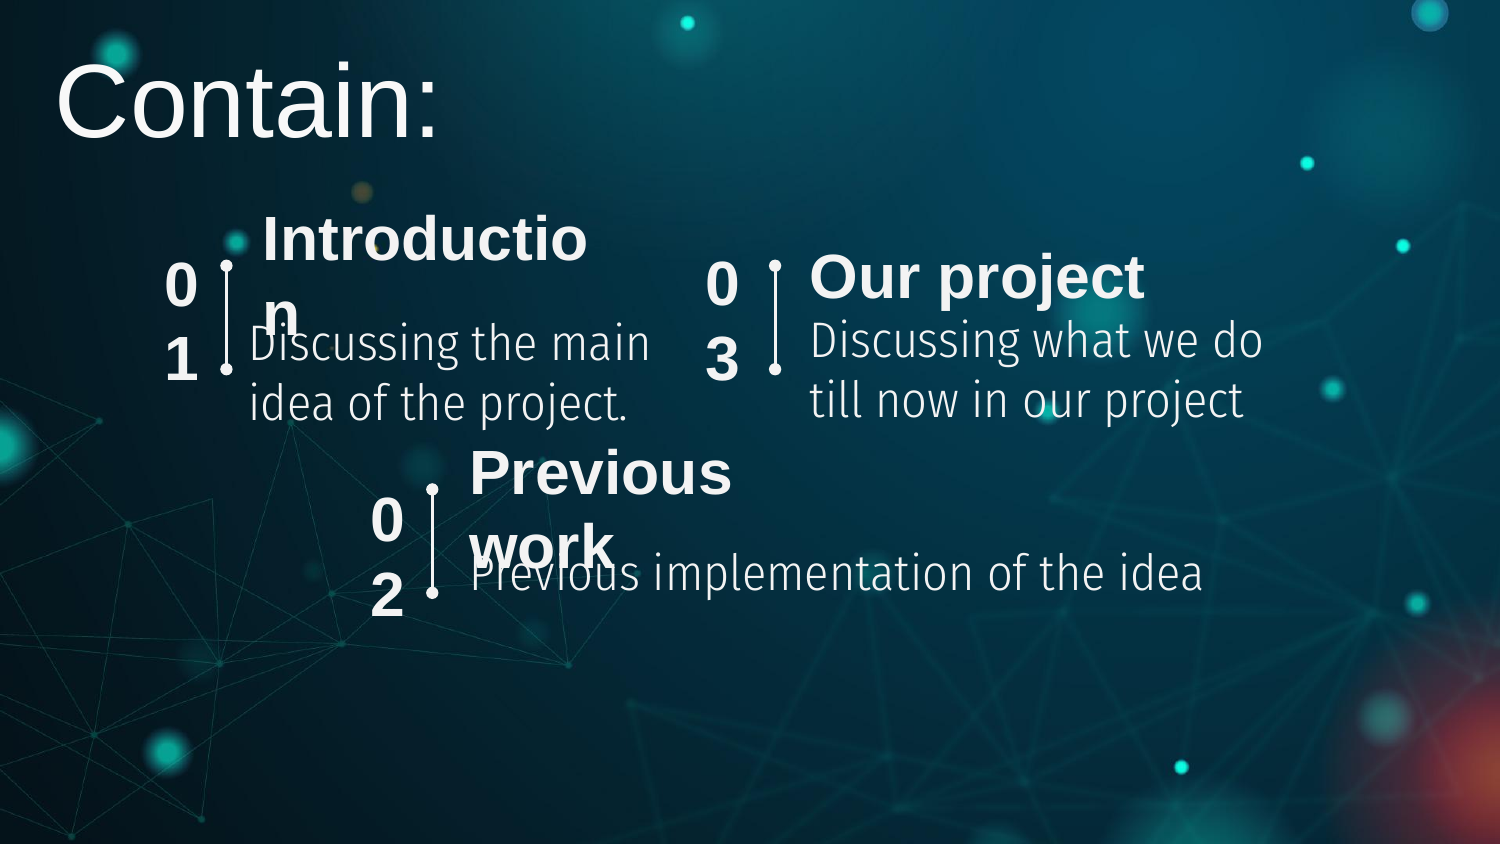

Contain:
# Introduction
Our project
03
01
Discussing what we do till now in our project
Discussing the main idea of the project.
Previous work
02
Previous implementation of the idea